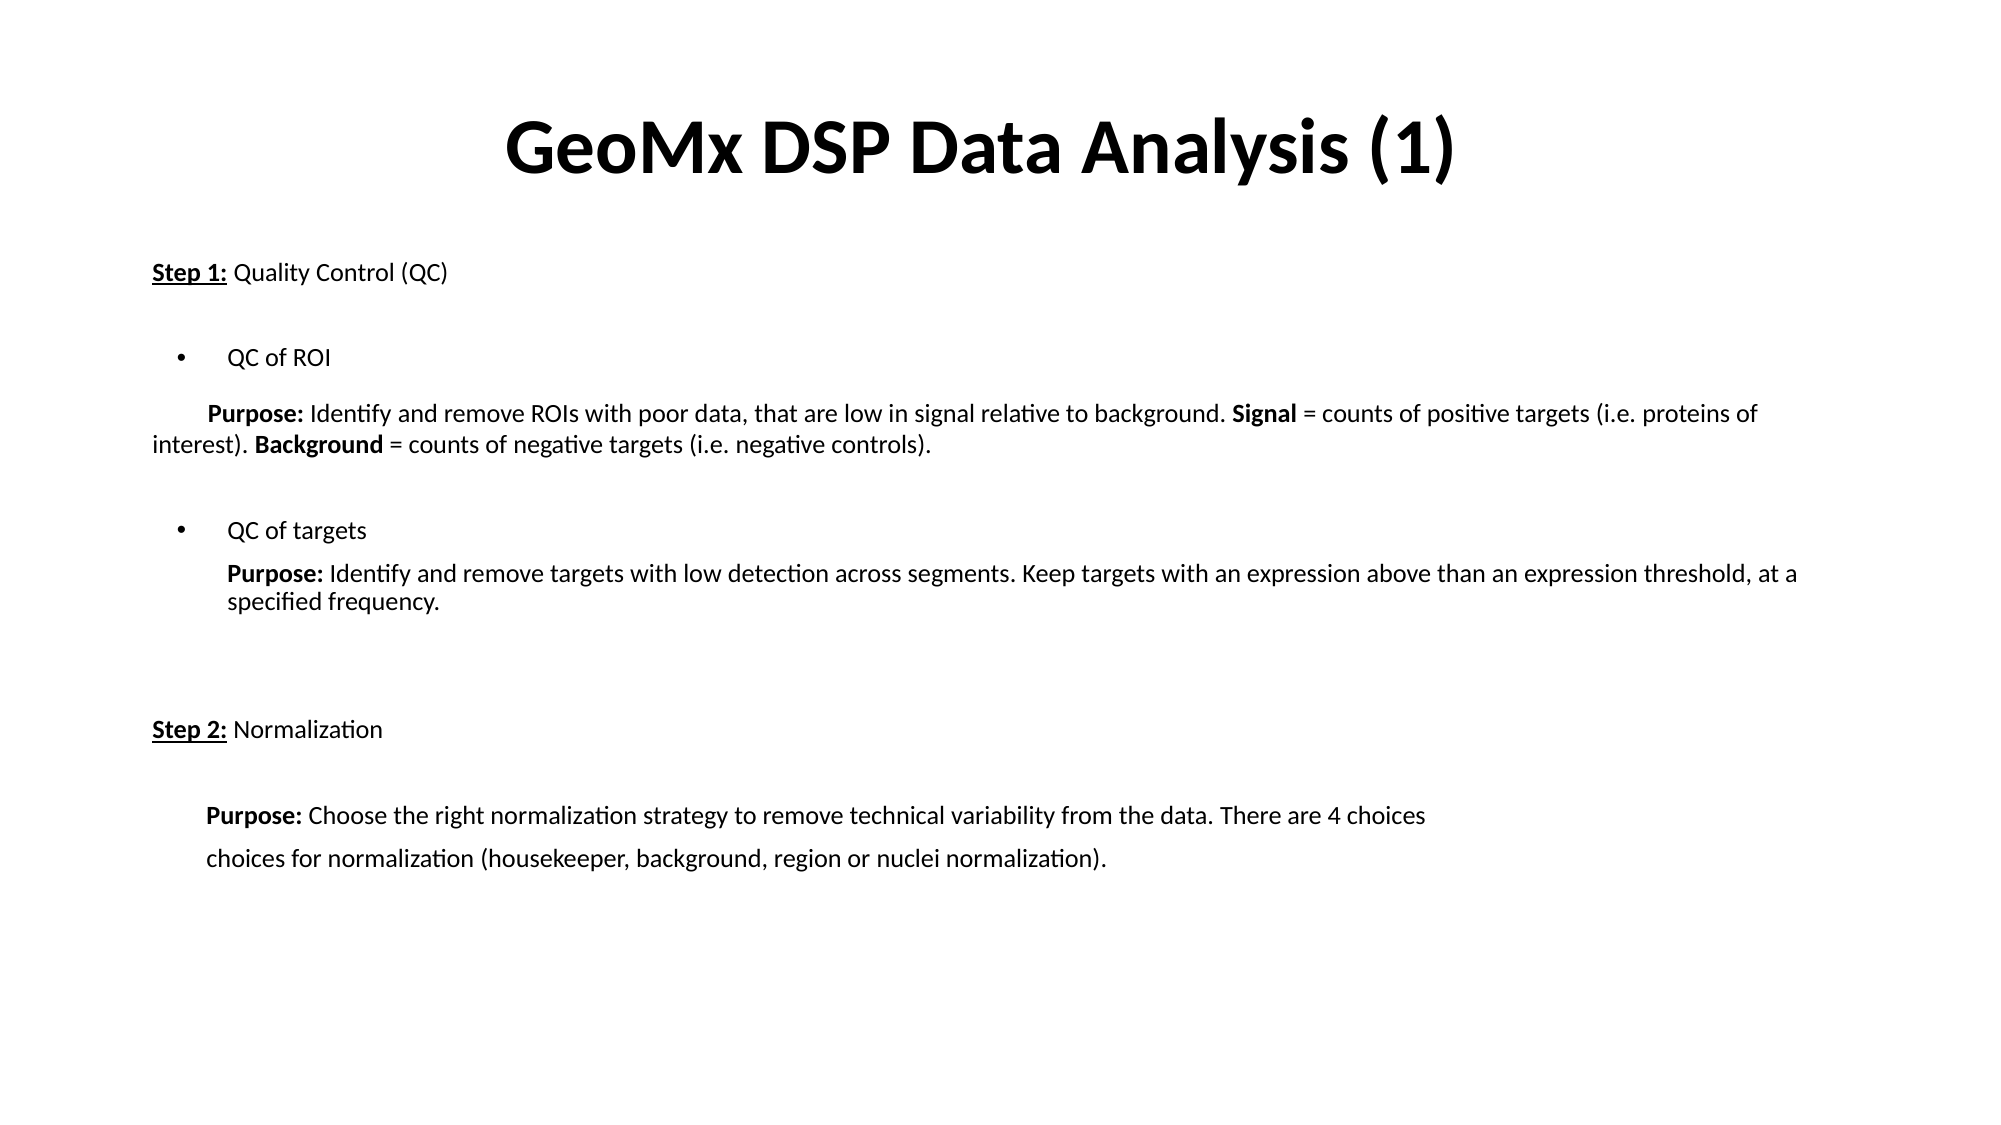

# GeoMx DSP Data Analysis (1)
Step 1: Quality Control (QC)

QC of ROI
      Purpose: Identify and remove ROIs with poor data, that are low in signal relative to background. Signal = counts of positive targets (i.e. proteins of interest). Background = counts of negative targets (i.e. negative controls).

QC of targets
Purpose: Identify and remove targets with low detection across segments. Keep targets with an expression above than an expression threshold, at a specified frequency.

Step 2: Normalization

         Purpose: Choose the right normalization strategy to remove technical variability from the data. There are 4 choices
         choices for normalization (housekeeper, background, region or nuclei normalization).